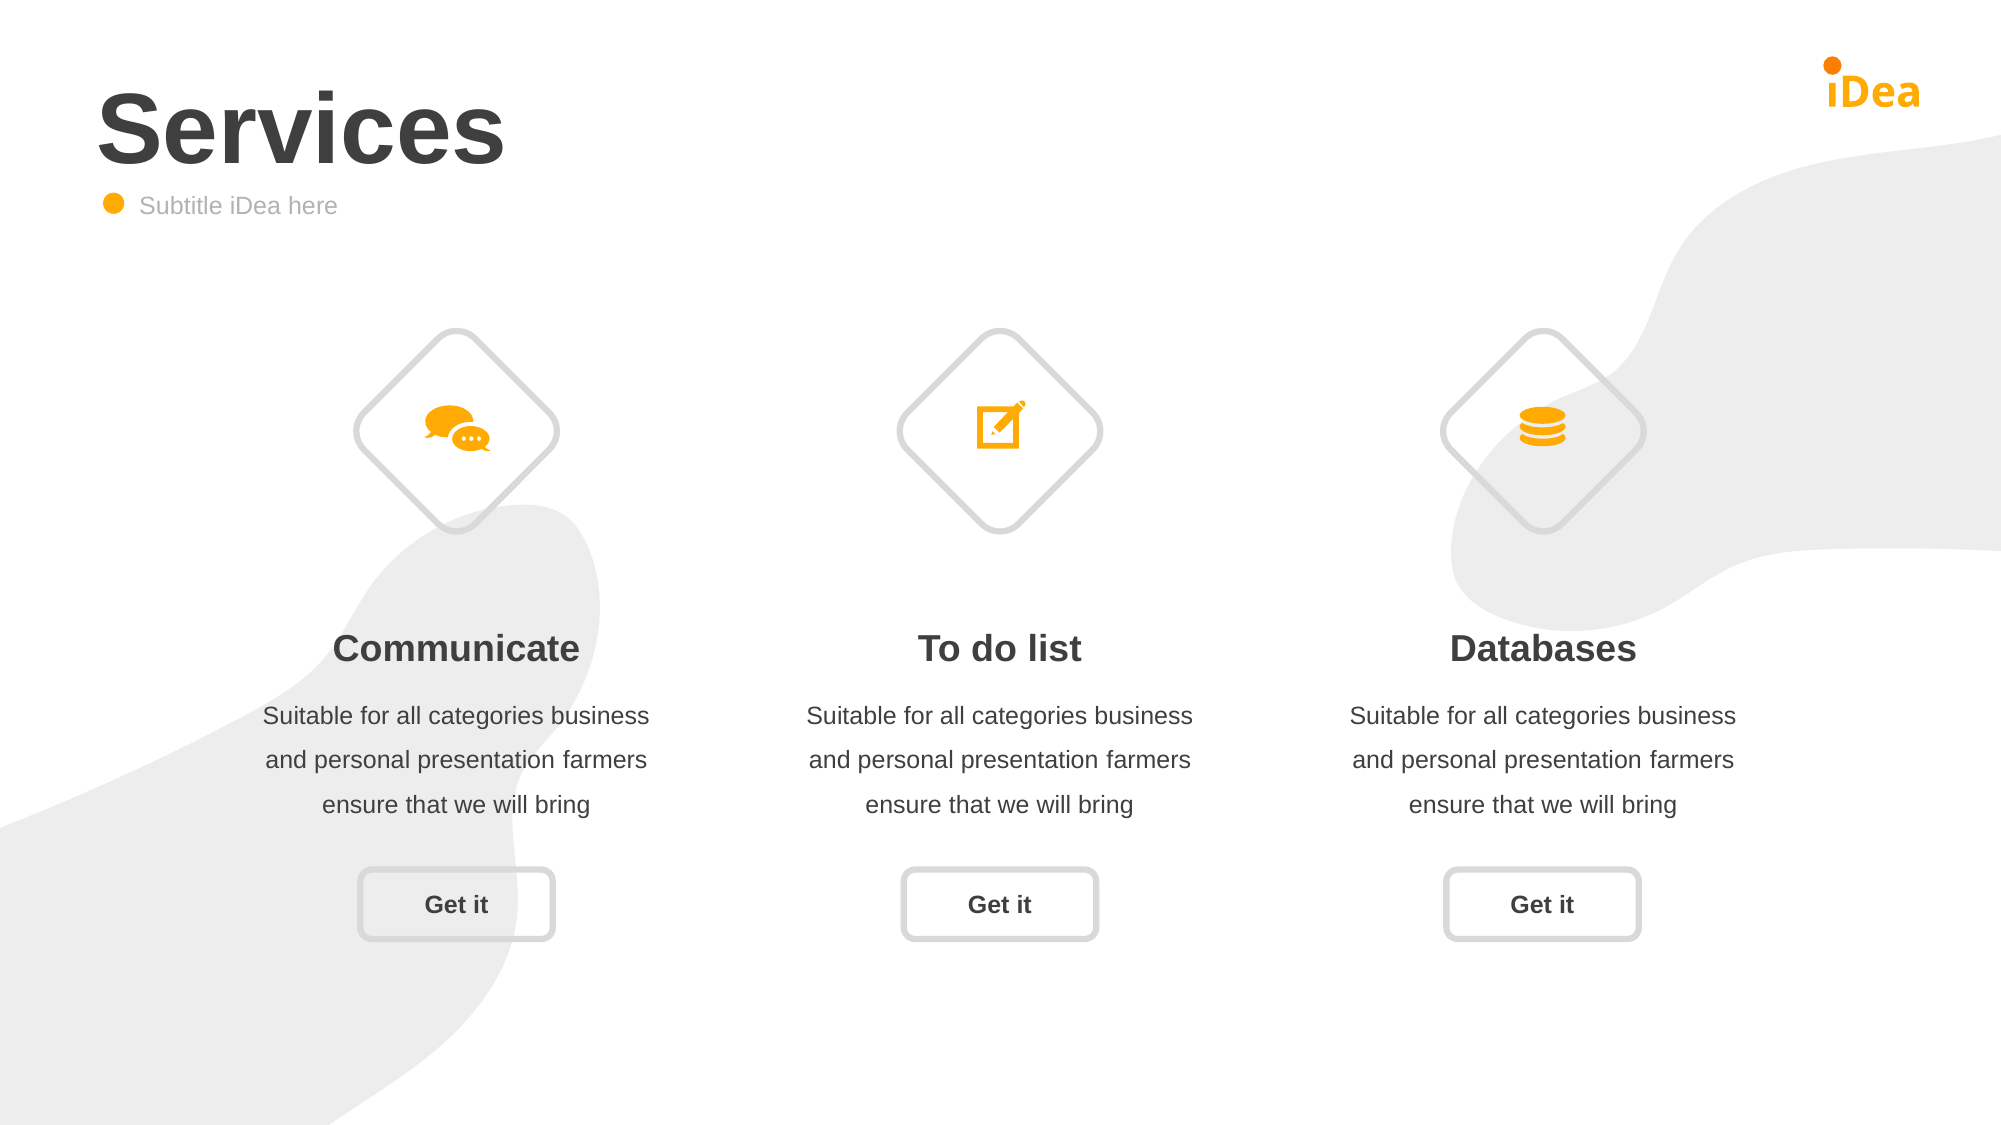

Services
Subtitle iDea here

Communicate
To do list
Databases
Suitable for all categories business and personal presentation farmers ensure that we will bring
Suitable for all categories business and personal presentation farmers ensure that we will bring
Suitable for all categories business and personal presentation farmers ensure that we will bring

Get it
Get it
Get it